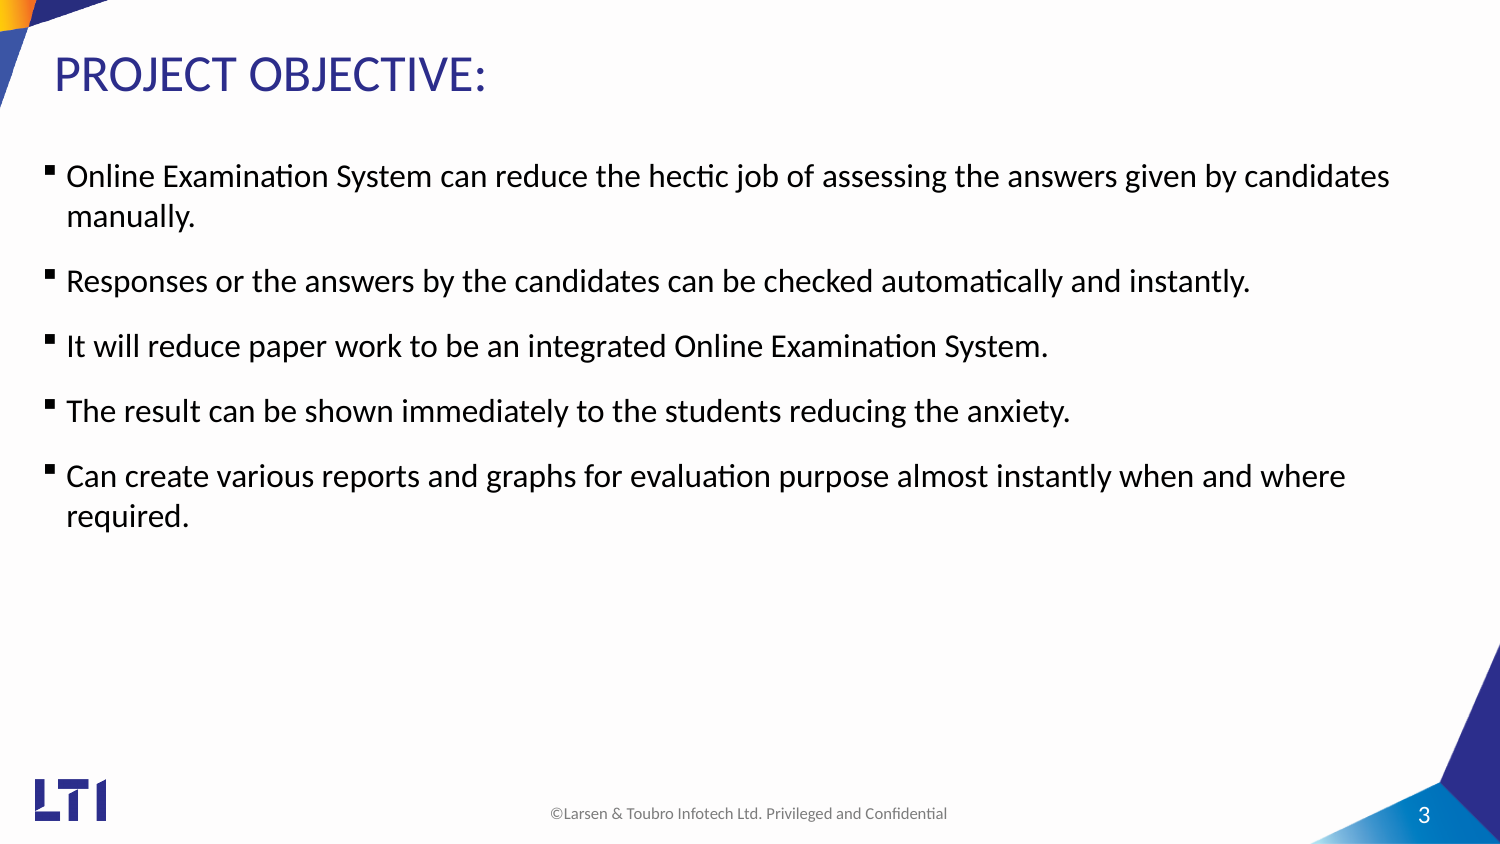

# PROJECT OBJECTIVE:
Online Examination System can reduce the hectic job of assessing the answers given by candidates manually.
Responses or the answers by the candidates can be checked automatically and instantly.
It will reduce paper work to be an integrated Online Examination System.
The result can be shown immediately to the students reducing the anxiety.
Can create various reports and graphs for evaluation purpose almost instantly when and where required.